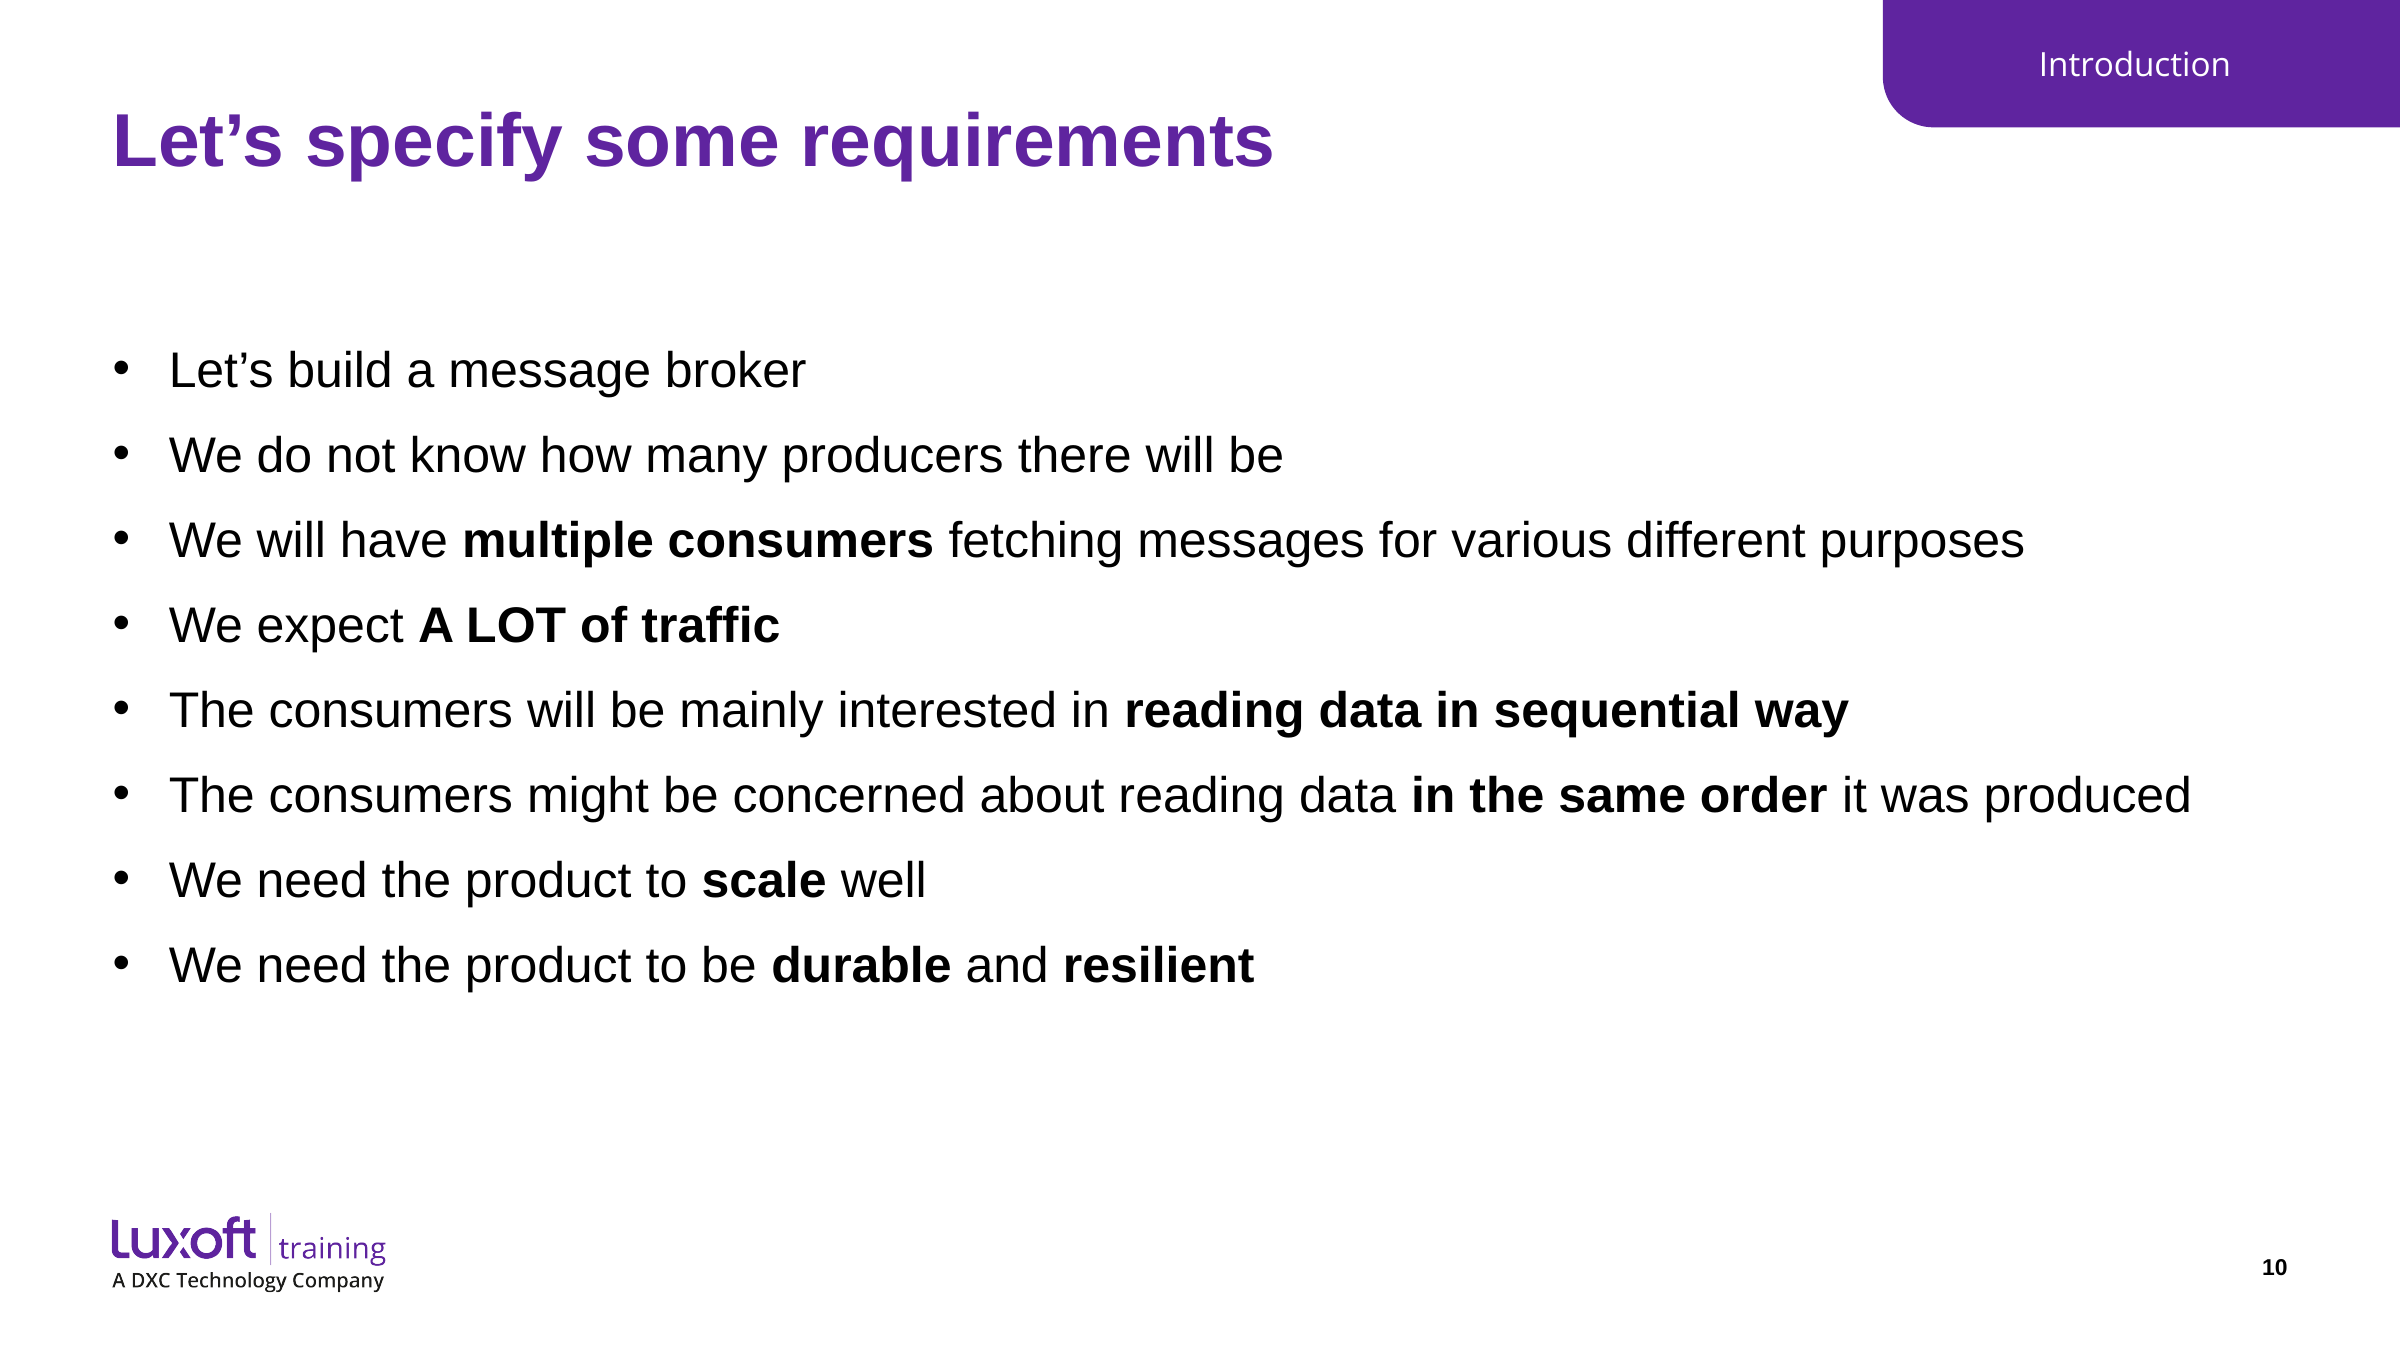

Introduction
# Let’s specify some requirements

Let’s build a message broker
We do not know how many producers there will be
We will have multiple consumers fetching messages for various different purposes
We expect A LOT of traffic
The consumers will be mainly interested in reading data in sequential way
The consumers might be concerned about reading data in the same order it was produced
We need the product to scale well
We need the product to be durable and resilient